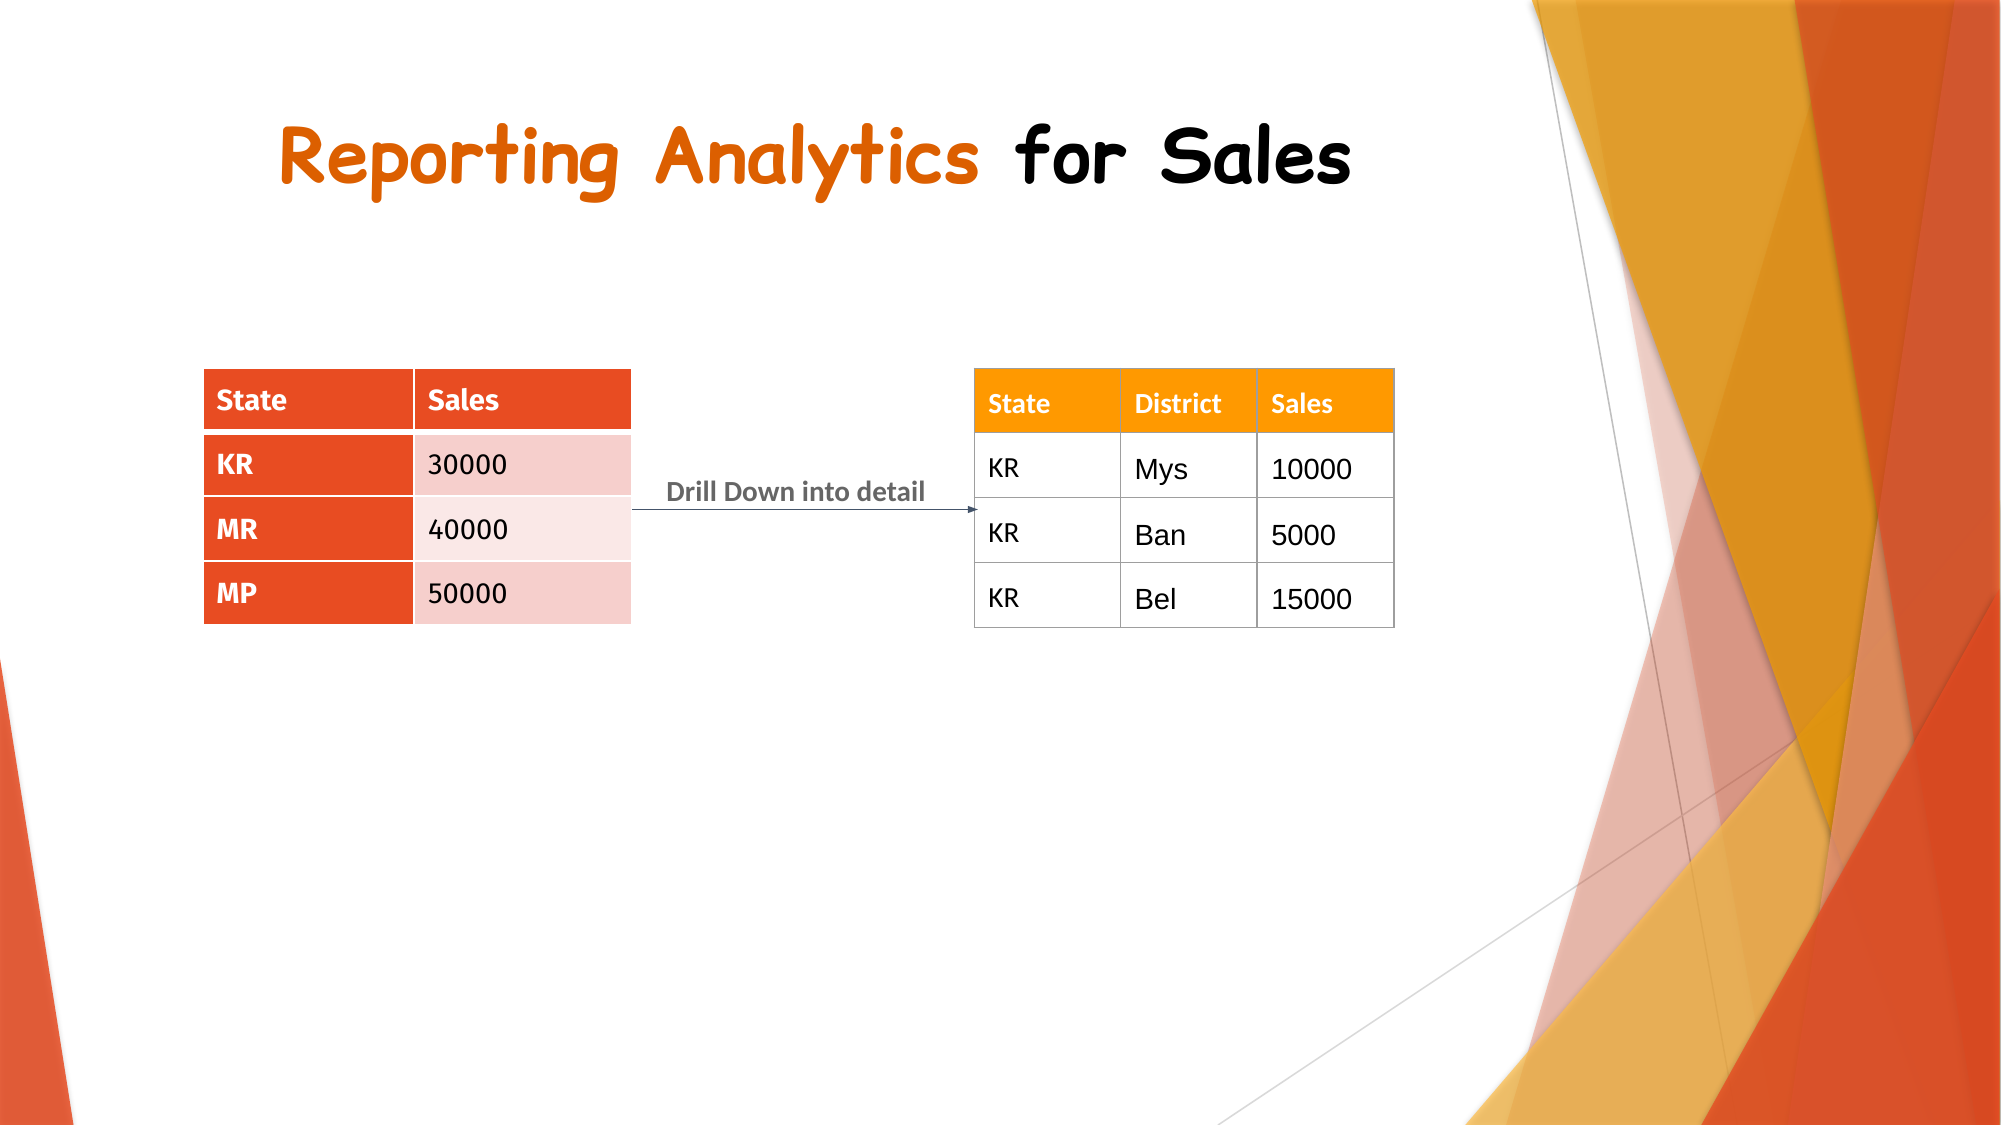

# Reporting Analytics for Sales
| State | Sales |
| --- | --- |
| KR | 30000 |
| MR | 40000 |
| MP | 50000 |

State
District
Sales

KR
Mys
10000
Drill Down into detail

KR
Ban
5000

KR
Bel
15000